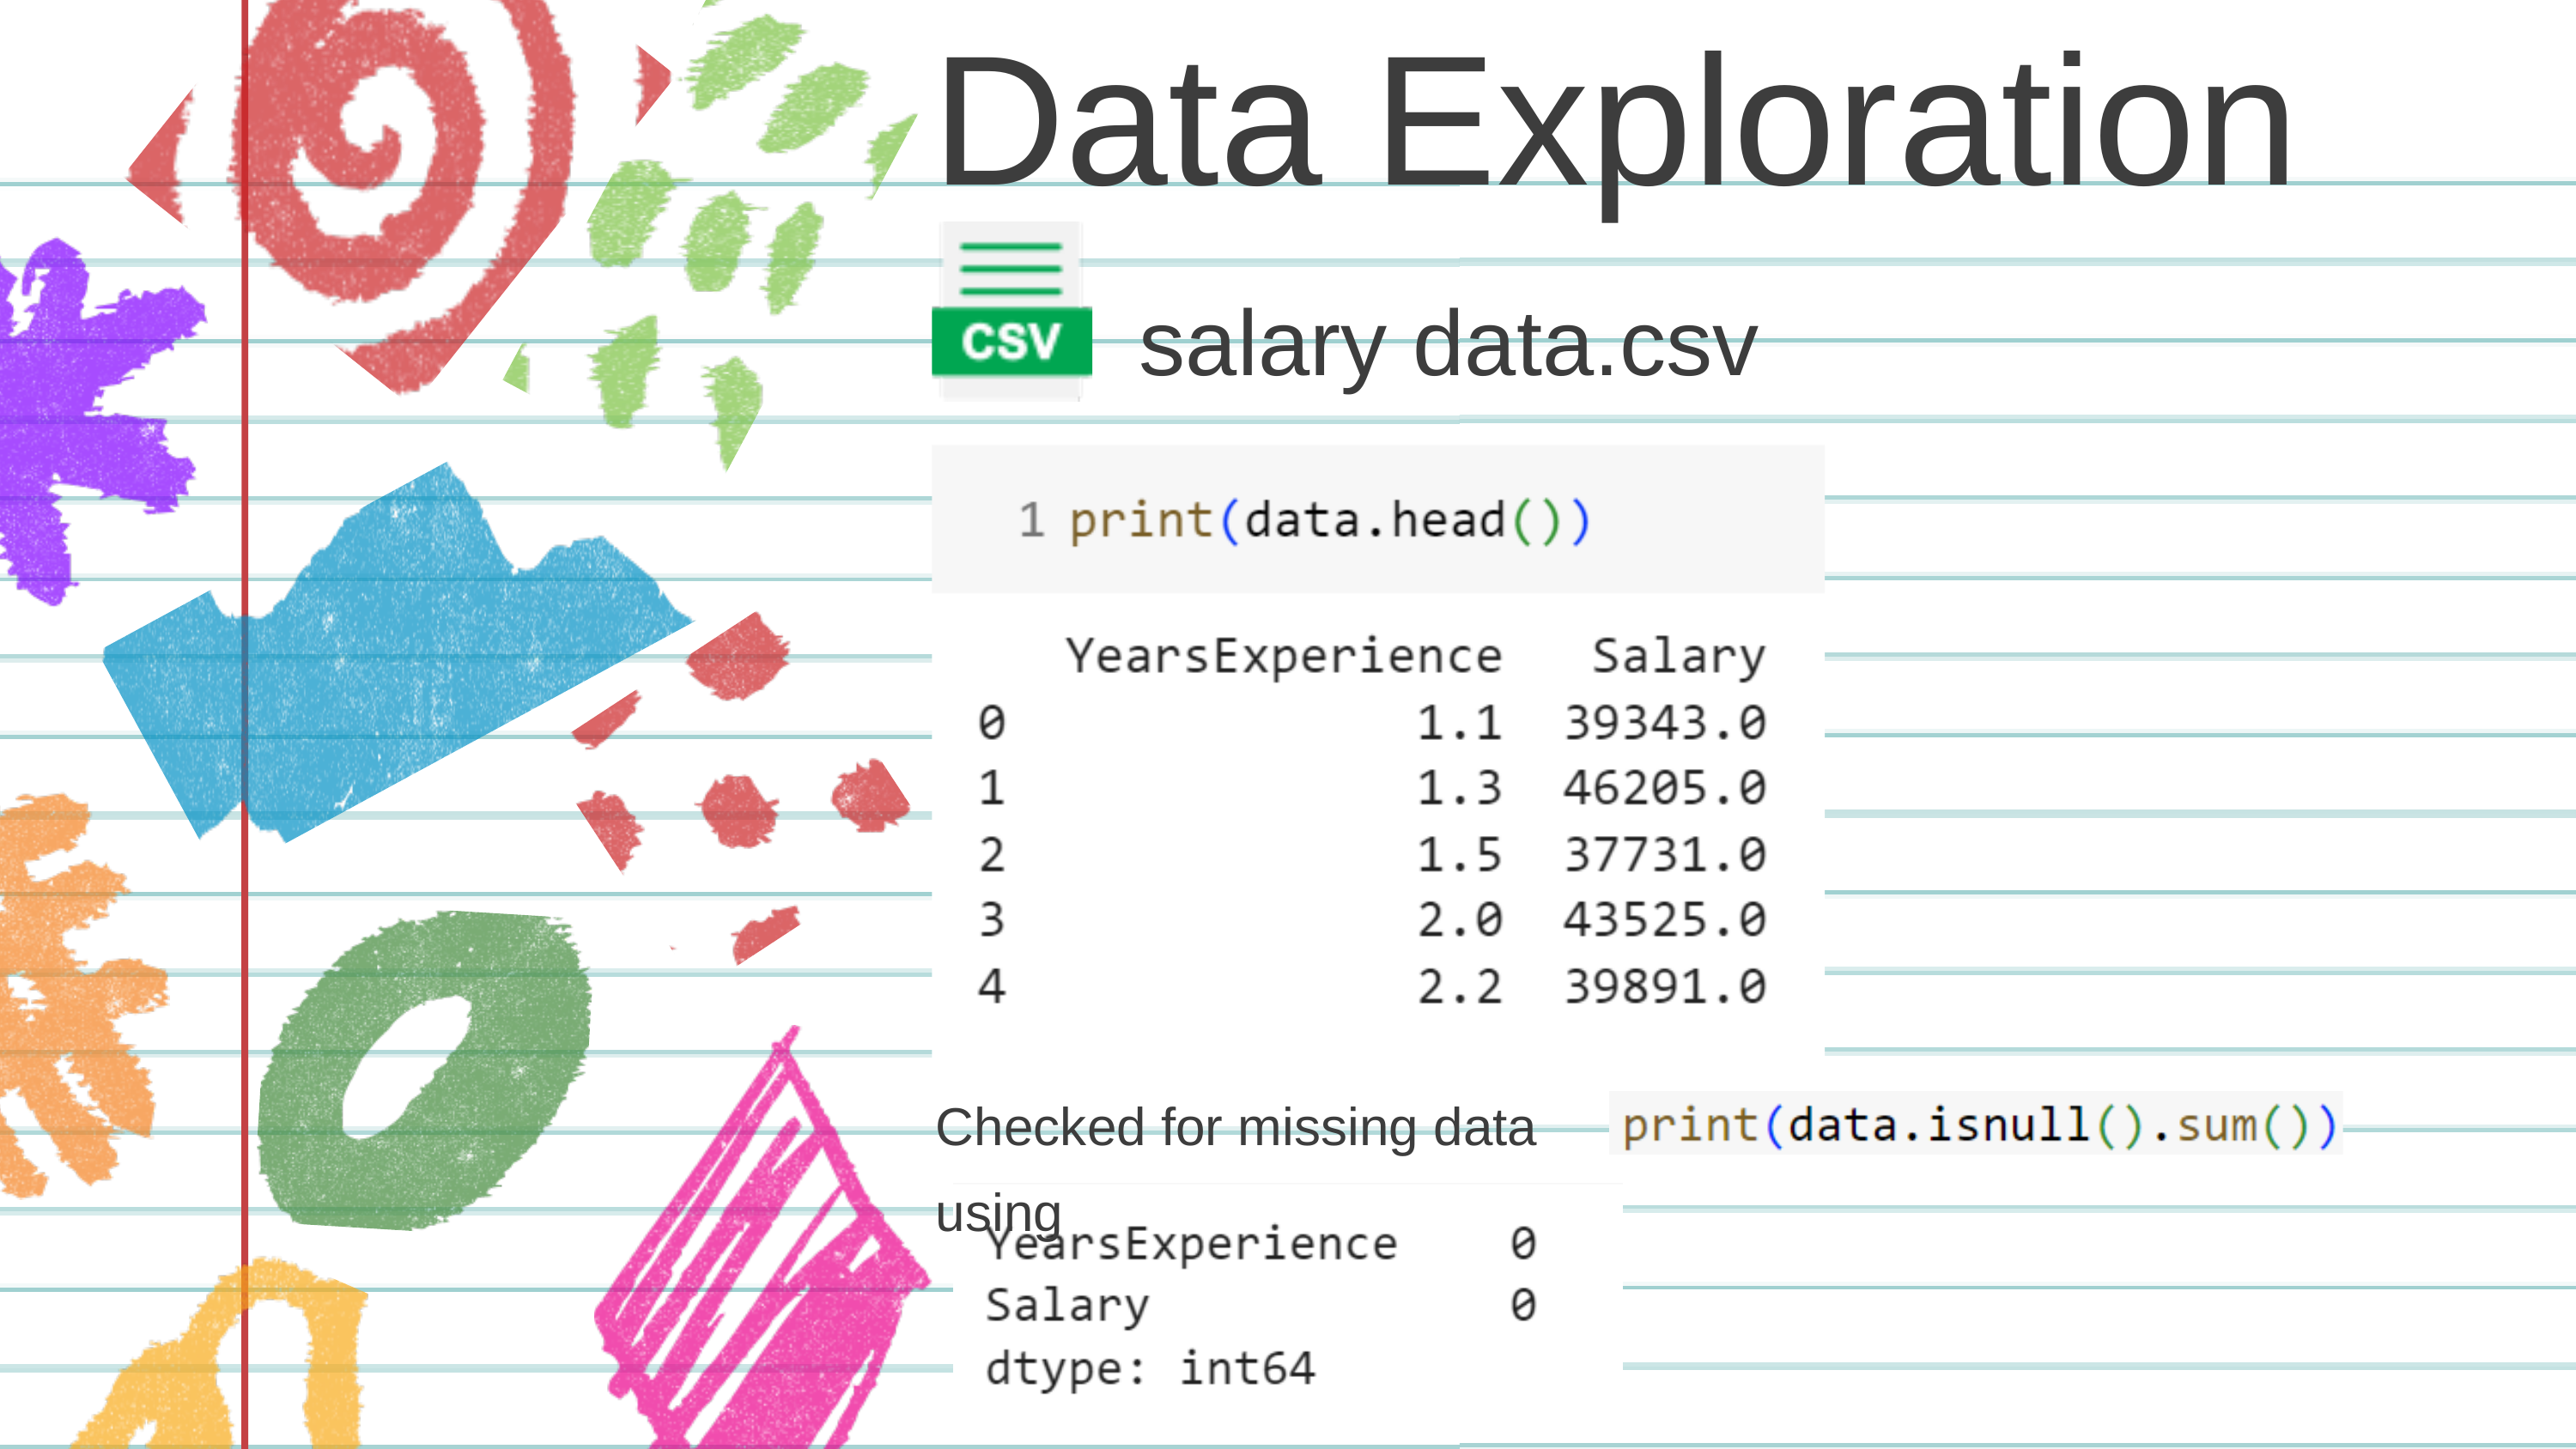

Data Exploration

salary data.csv

Checked for missing data using